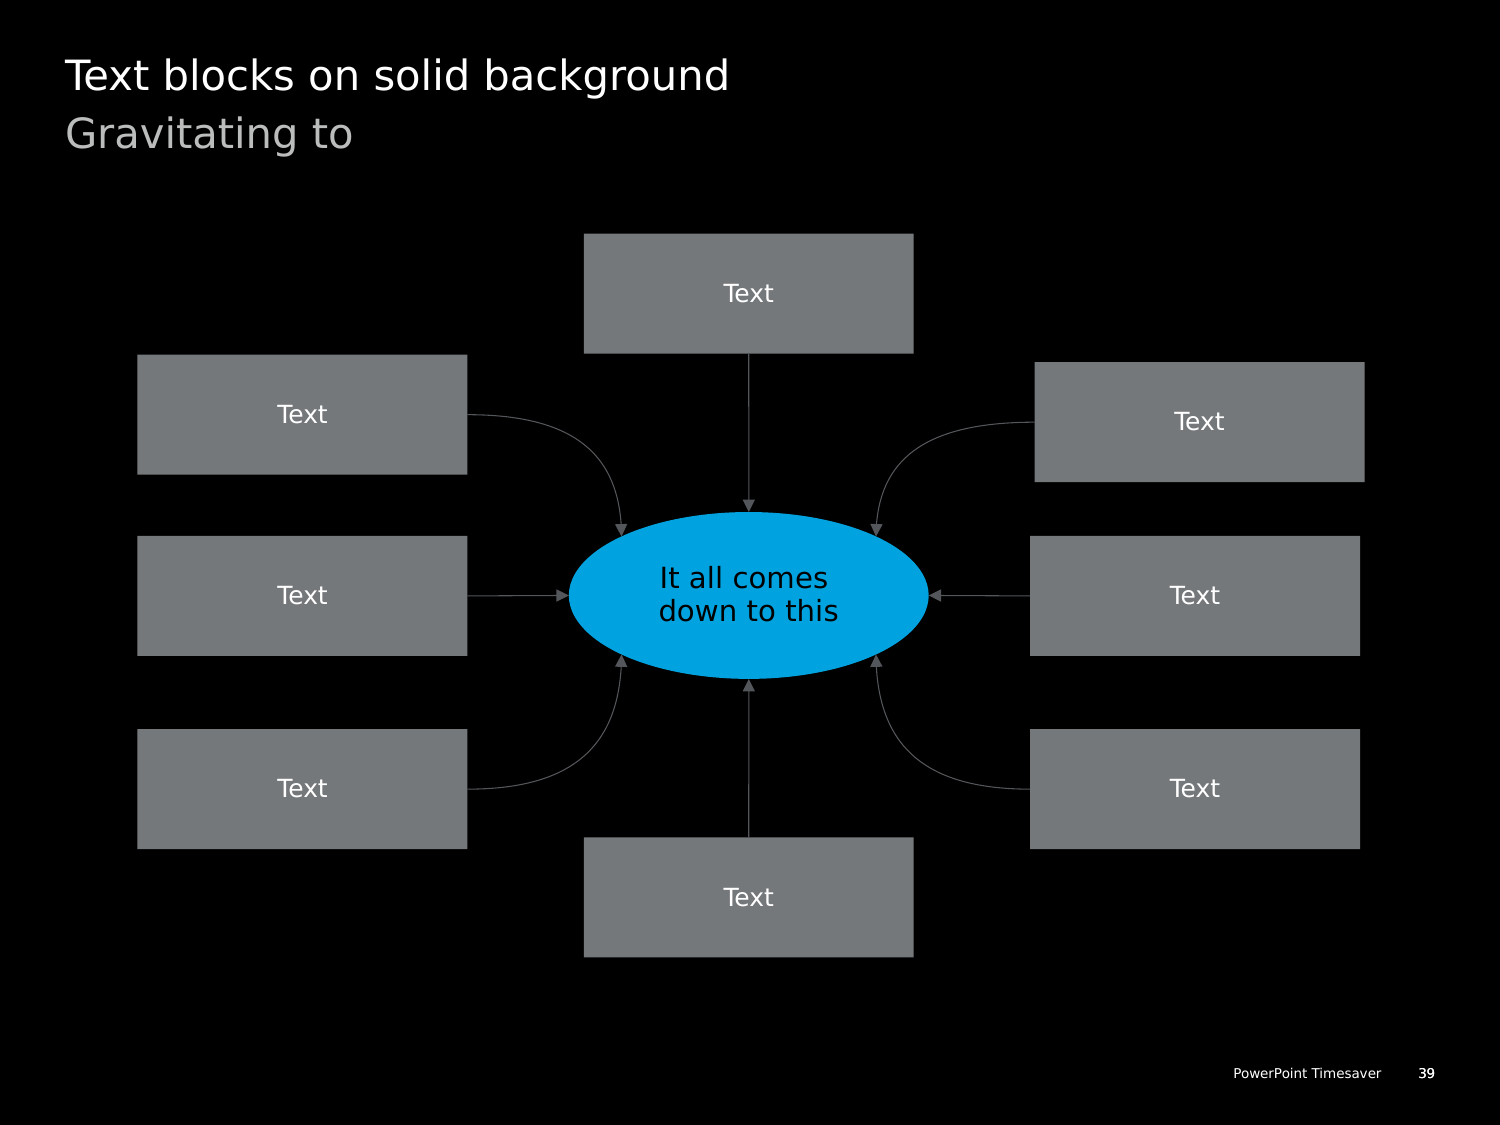

# Text blocks on solid background
Gravitating to
Text
Text
Text
It all comes
down to this
Text
Text
Text
Text
Text